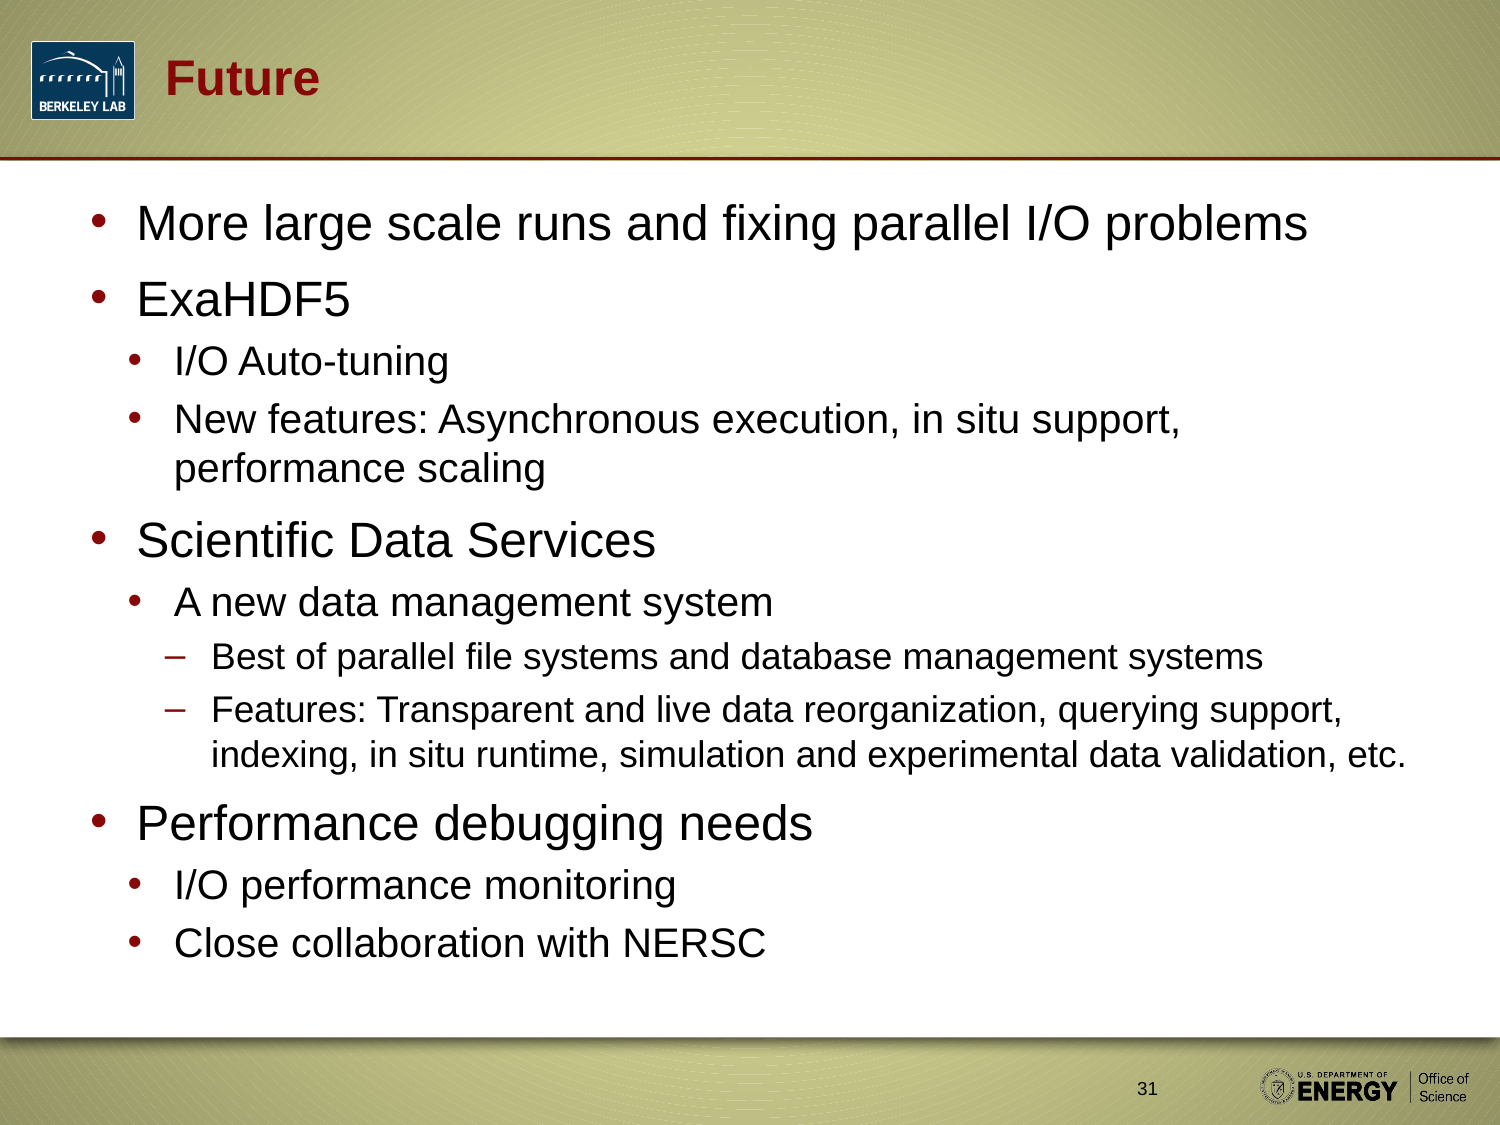

# Future
More large scale runs and fixing parallel I/O problems
ExaHDF5
I/O Auto-tuning
New features: Asynchronous execution, in situ support, performance scaling
Scientific Data Services
A new data management system
Best of parallel file systems and database management systems
Features: Transparent and live data reorganization, querying support, indexing, in situ runtime, simulation and experimental data validation, etc.
Performance debugging needs
I/O performance monitoring
Close collaboration with NERSC
31